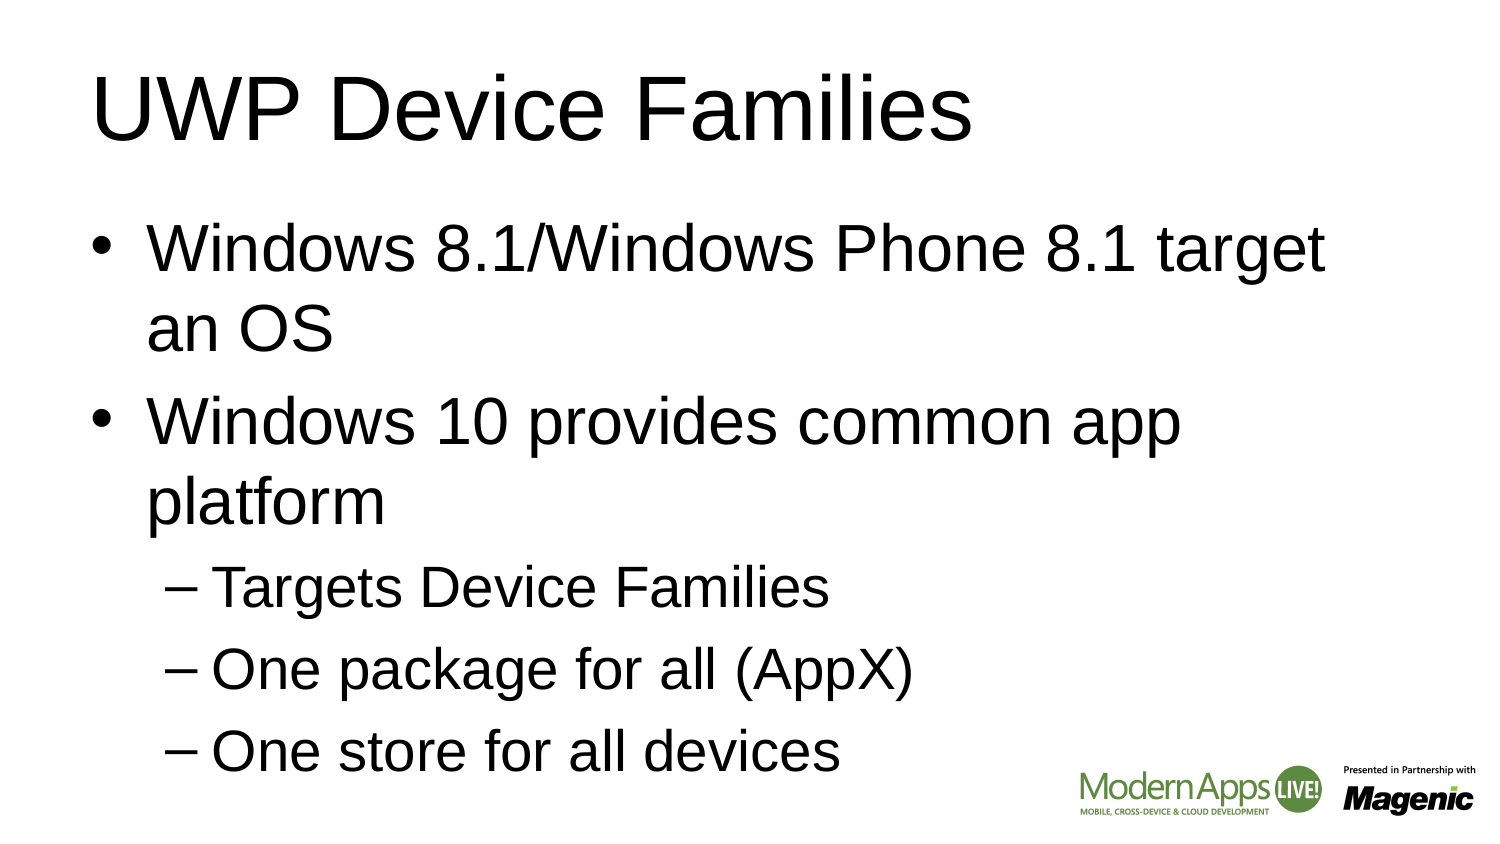

# UWP Device Families
Windows 8.1/Windows Phone 8.1 target an OS
Windows 10 provides common app platform
Targets Device Families
One package for all (AppX)
One store for all devices